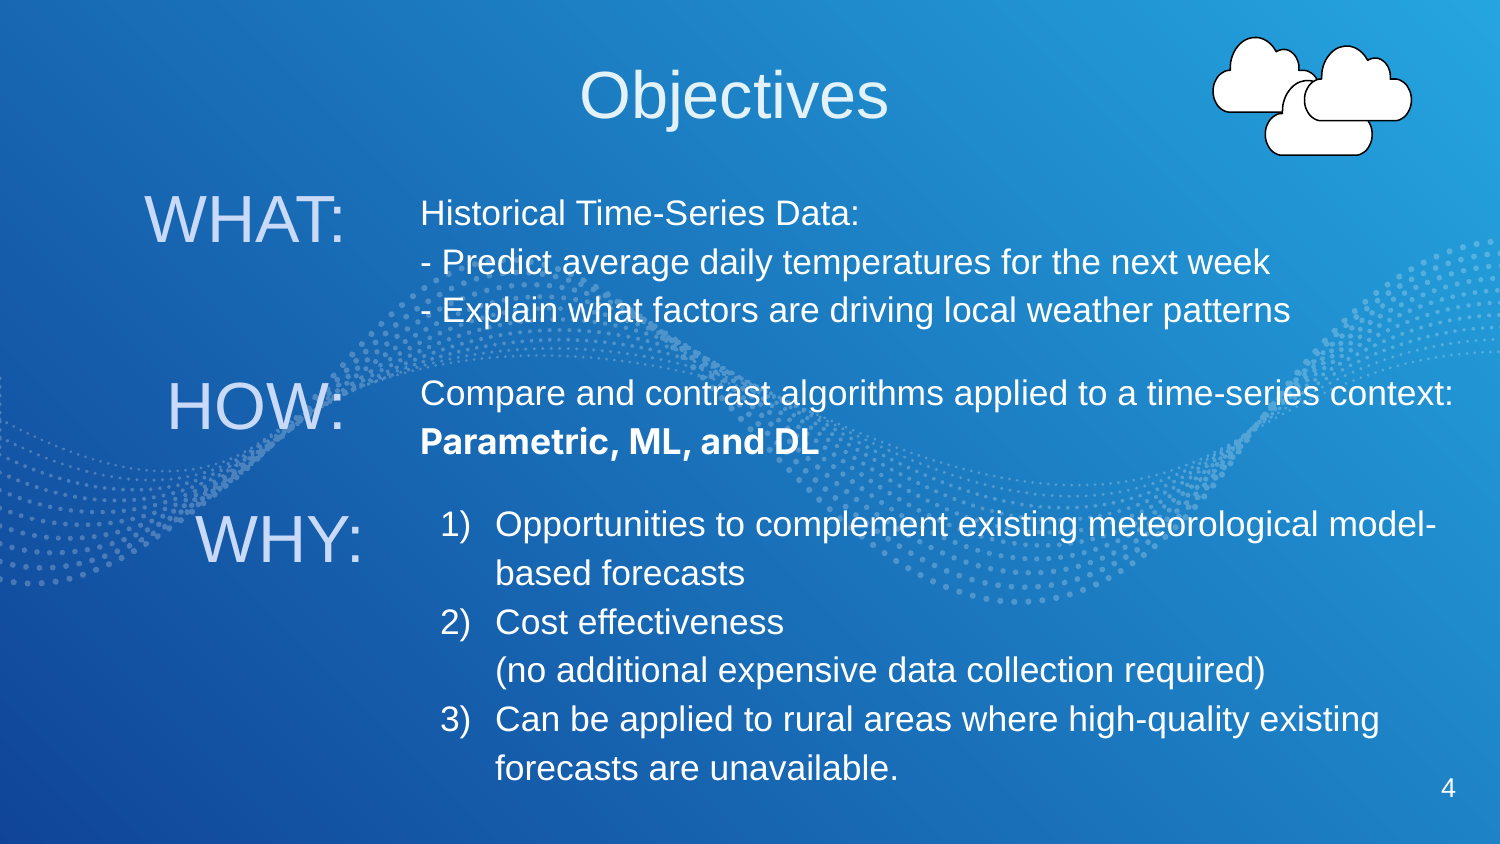

Objectives

Historical Time-Series Data:
- Predict average daily temperatures for the next week
- Explain what factors are driving local weather patterns
Compare and contrast algorithms applied to a time-series context: Parametric, ML, and DL
Opportunities to complement existing meteorological model-based forecasts
Cost effectiveness
(no additional expensive data collection required)
Can be applied to rural areas where high-quality existing forecasts are unavailable.
WHAT:
HOW:

WHY:
4